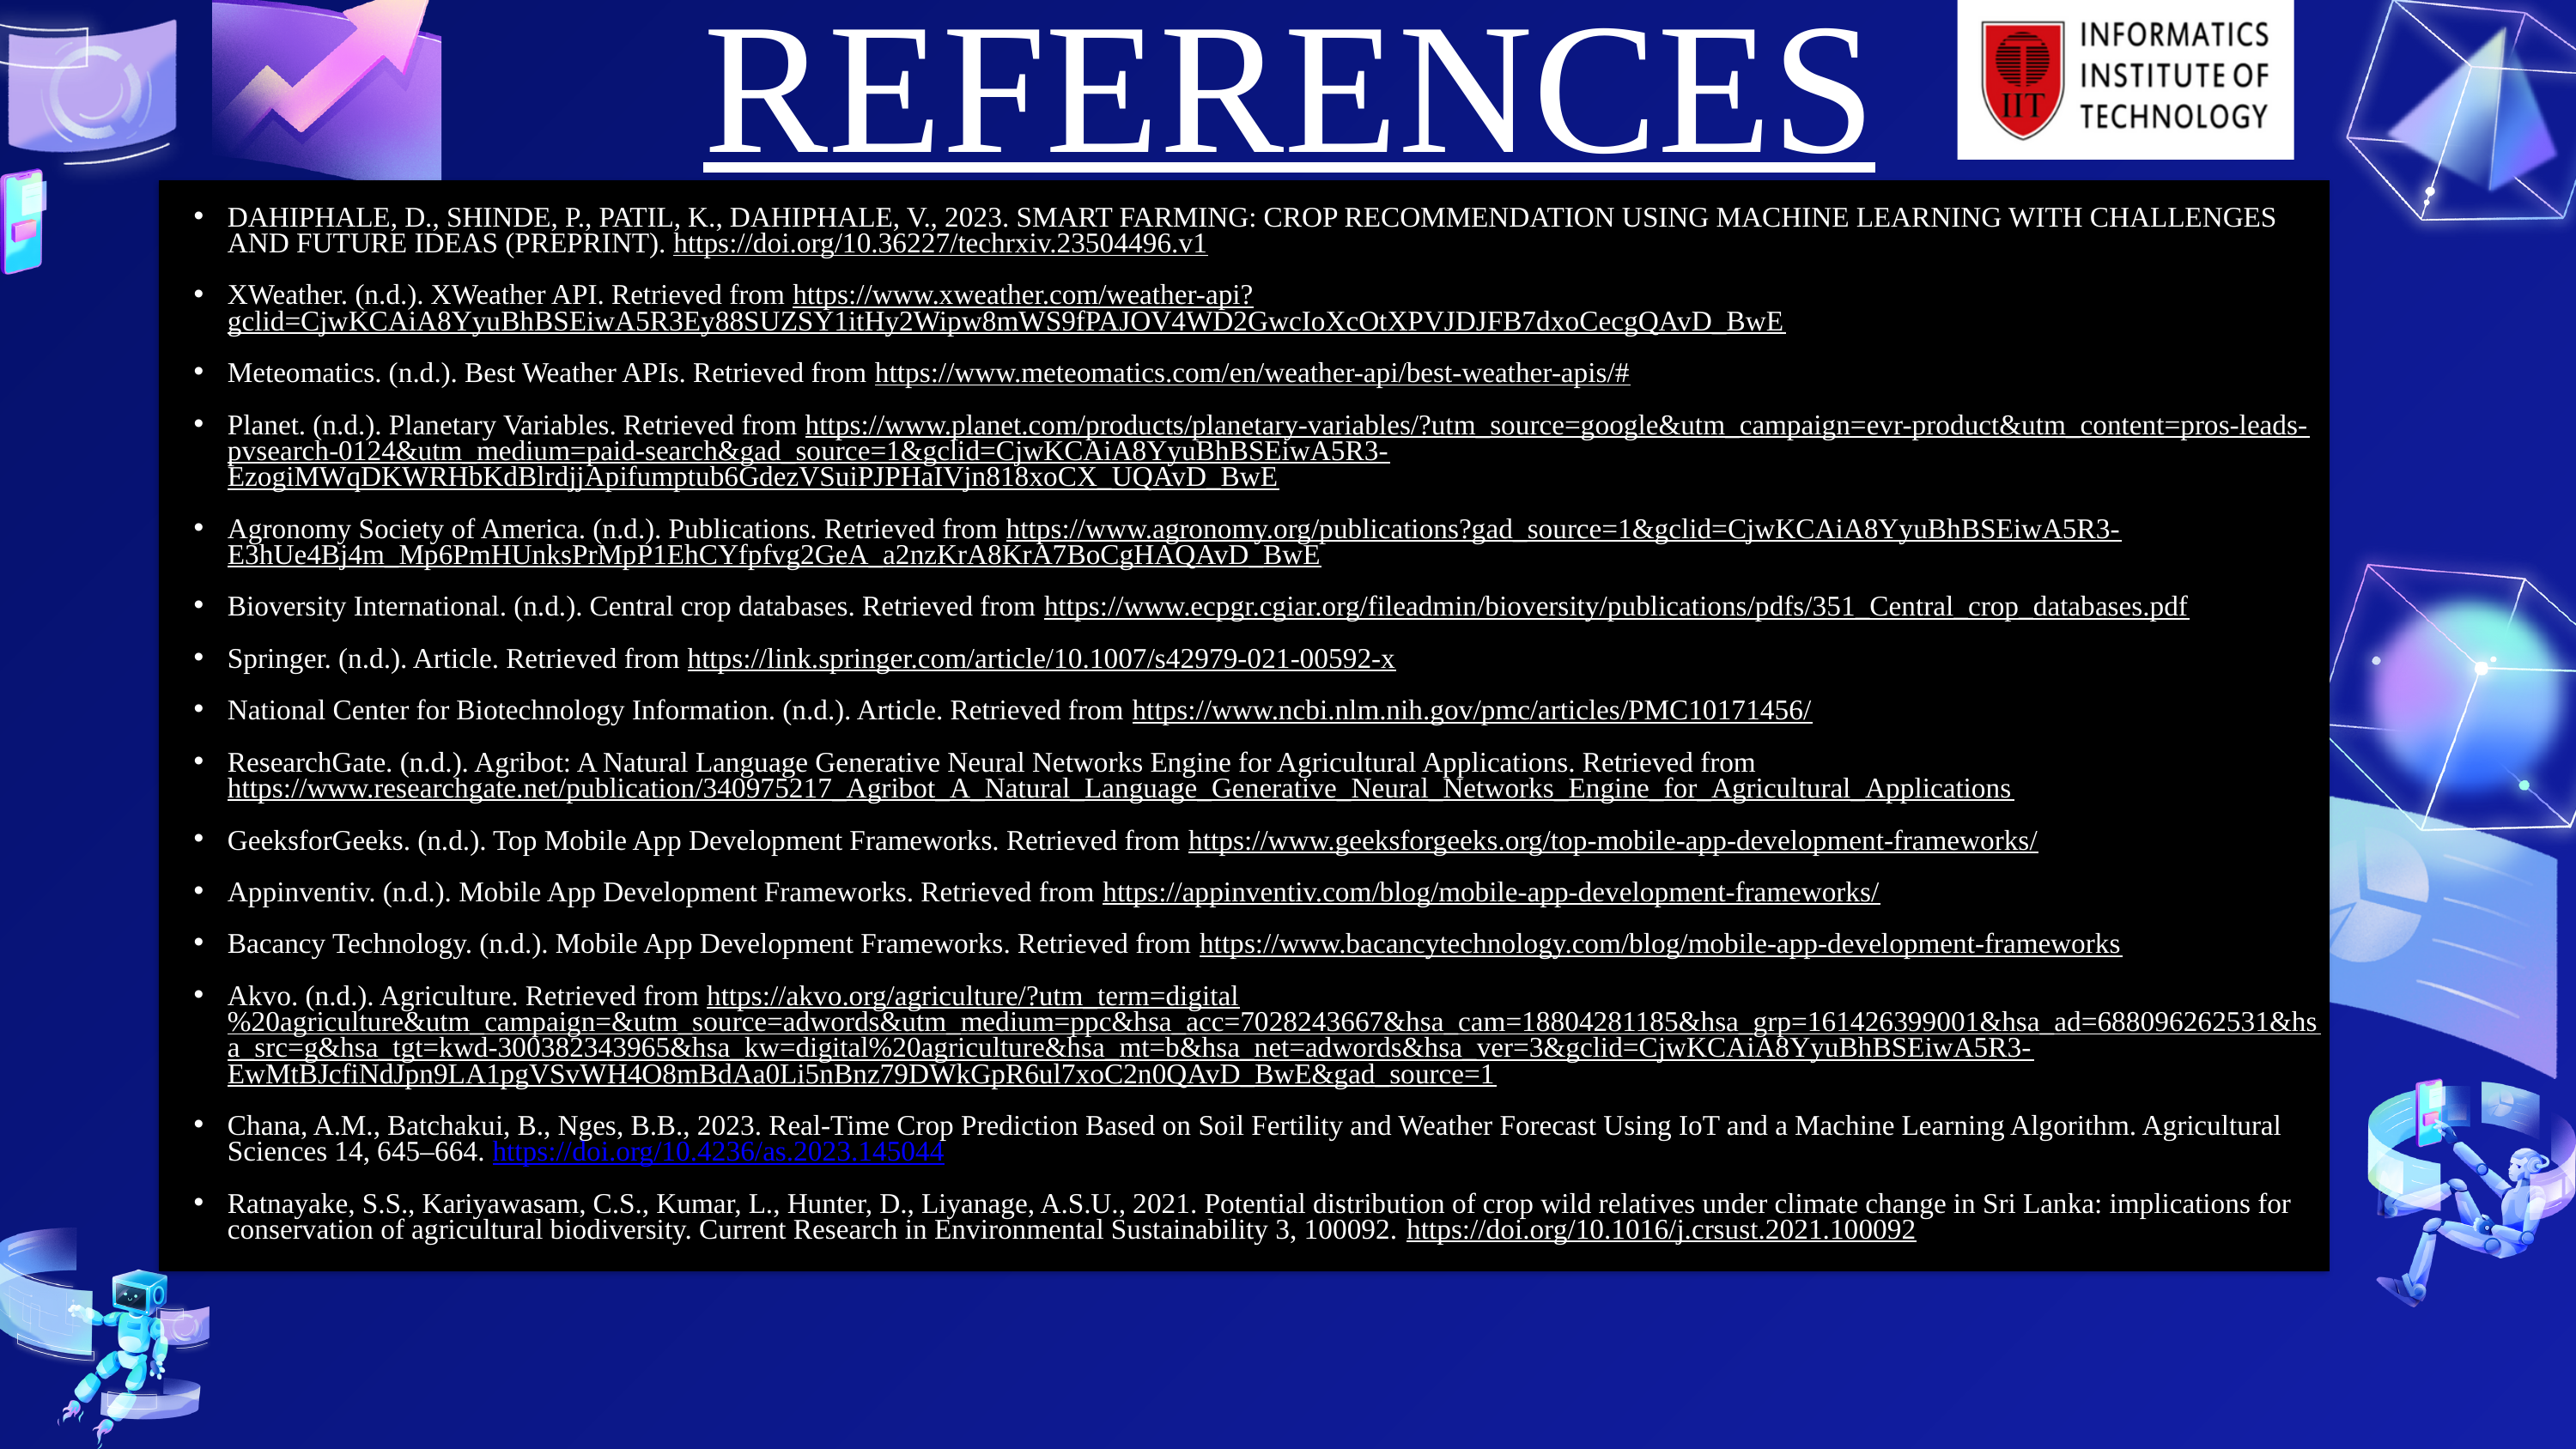

REFERENCES

DAHIPHALE, D., SHINDE, P., PATIL, K., DAHIPHALE, V., 2023. SMART FARMING: CROP RECOMMENDATION USING MACHINE LEARNING WITH CHALLENGES AND FUTURE IDEAS (PREPRINT). https://doi.org/10.36227/techrxiv.23504496.v1

XWeather. (n.d.). XWeather API. Retrieved from https://www.xweather.com/weather-api?gclid=CjwKCAiA8YyuBhBSEiwA5R3Ey88SUZSY1itHy2Wipw8mWS9fPAJOV4WD2GwcIoXcOtXPVJDJFB7dxoCecgQAvD_BwE

Meteomatics. (n.d.). Best Weather APIs. Retrieved from https://www.meteomatics.com/en/weather-api/best-weather-apis/#

Planet. (n.d.). Planetary Variables. Retrieved from https://www.planet.com/products/planetary-variables/?utm_source=google&utm_campaign=evr-product&utm_content=pros-leads-pvsearch-0124&utm_medium=paid-search&gad_source=1&gclid=CjwKCAiA8YyuBhBSEiwA5R3-EzogiMWqDKWRHbKdBlrdjjApifumptub6GdezVSuiPJPHaIVjn818xoCX_UQAvD_BwE

Agronomy Society of America. (n.d.). Publications. Retrieved from https://www.agronomy.org/publications?gad_source=1&gclid=CjwKCAiA8YyuBhBSEiwA5R3-E3hUe4Bj4m_Mp6PmHUnksPrMpP1EhCYfpfvg2GeA_a2nzKrA8KrA7BoCgHAQAvD_BwE

Bioversity International. (n.d.). Central crop databases. Retrieved from https://www.ecpgr.cgiar.org/fileadmin/bioversity/publications/pdfs/351_Central_crop_databases.pdf

Springer. (n.d.). Article. Retrieved from https://link.springer.com/article/10.1007/s42979-021-00592-x

National Center for Biotechnology Information. (n.d.). Article. Retrieved from https://www.ncbi.nlm.nih.gov/pmc/articles/PMC10171456/

ResearchGate. (n.d.). Agribot: A Natural Language Generative Neural Networks Engine for Agricultural Applications. Retrieved from https://www.researchgate.net/publication/340975217_Agribot_A_Natural_Language_Generative_Neural_Networks_Engine_for_Agricultural_Applications

GeeksforGeeks. (n.d.). Top Mobile App Development Frameworks. Retrieved from https://www.geeksforgeeks.org/top-mobile-app-development-frameworks/

Appinventiv. (n.d.). Mobile App Development Frameworks. Retrieved from https://appinventiv.com/blog/mobile-app-development-frameworks/

Bacancy Technology. (n.d.). Mobile App Development Frameworks. Retrieved from https://www.bacancytechnology.com/blog/mobile-app-development-frameworks

Akvo. (n.d.). Agriculture. Retrieved from https://akvo.org/agriculture/?utm_term=digital%20agriculture&utm_campaign=&utm_source=adwords&utm_medium=ppc&hsa_acc=7028243667&hsa_cam=18804281185&hsa_grp=161426399001&hsa_ad=688096262531&hsa_src=g&hsa_tgt=kwd-300382343965&hsa_kw=digital%20agriculture&hsa_mt=b&hsa_net=adwords&hsa_ver=3&gclid=CjwKCAiA8YyuBhBSEiwA5R3-EwMtBJcfiNdJpn9LA1pgVSvWH4O8mBdAa0Li5nBnz79DWkGpR6ul7xoC2n0QAvD_BwE&gad_source=1

Chana, A.M., Batchakui, B., Nges, B.B., 2023. Real-Time Crop Prediction Based on Soil Fertility and Weather Forecast Using IoT and a Machine Learning Algorithm. Agricultural Sciences 14, 645–664. https://doi.org/10.4236/as.2023.145044

Ratnayake, S.S., Kariyawasam, C.S., Kumar, L., Hunter, D., Liyanage, A.S.U., 2021. Potential distribution of crop wild relatives under climate change in Sri Lanka: implications for conservation of agricultural biodiversity. Current Research in Environmental Sustainability 3, 100092. https://doi.org/10.1016/j.crsust.2021.100092